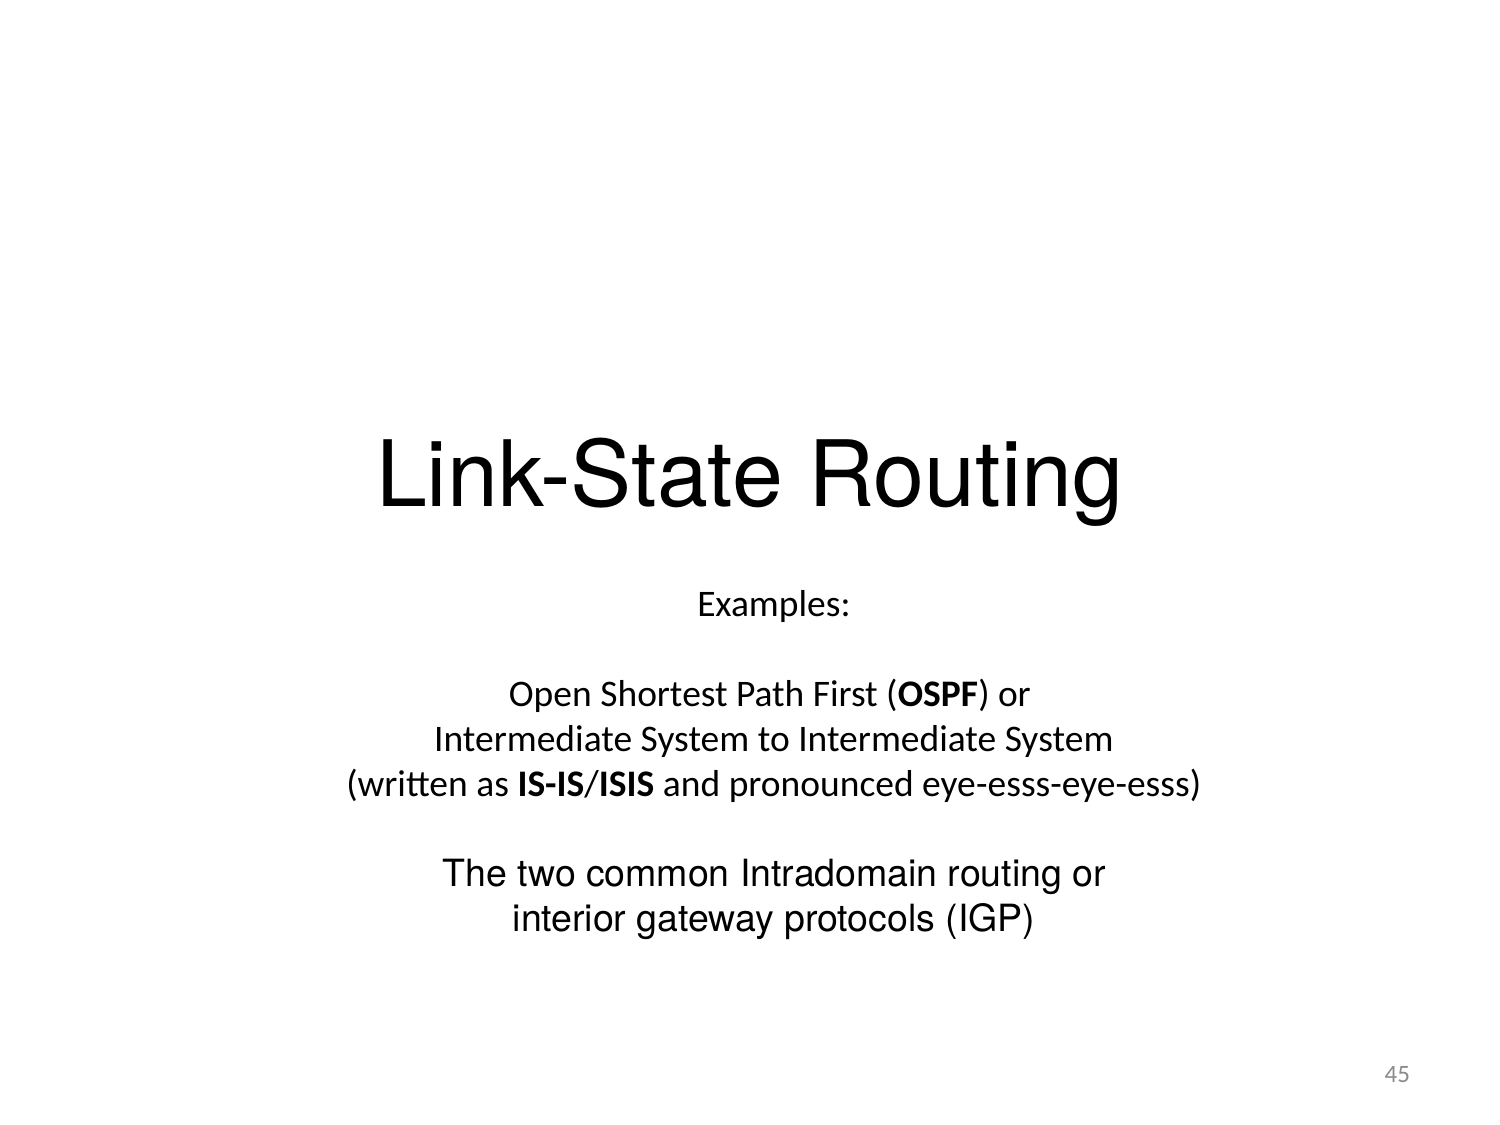

# Link-State Routing
Examples:

Open Shortest Path First (OSPF) or
Intermediate System to Intermediate System
(written as IS-IS/ISIS and pronounced eye-esss-eye-esss)

The two common Intradomain routing or
interior gateway protocols (IGP)
45